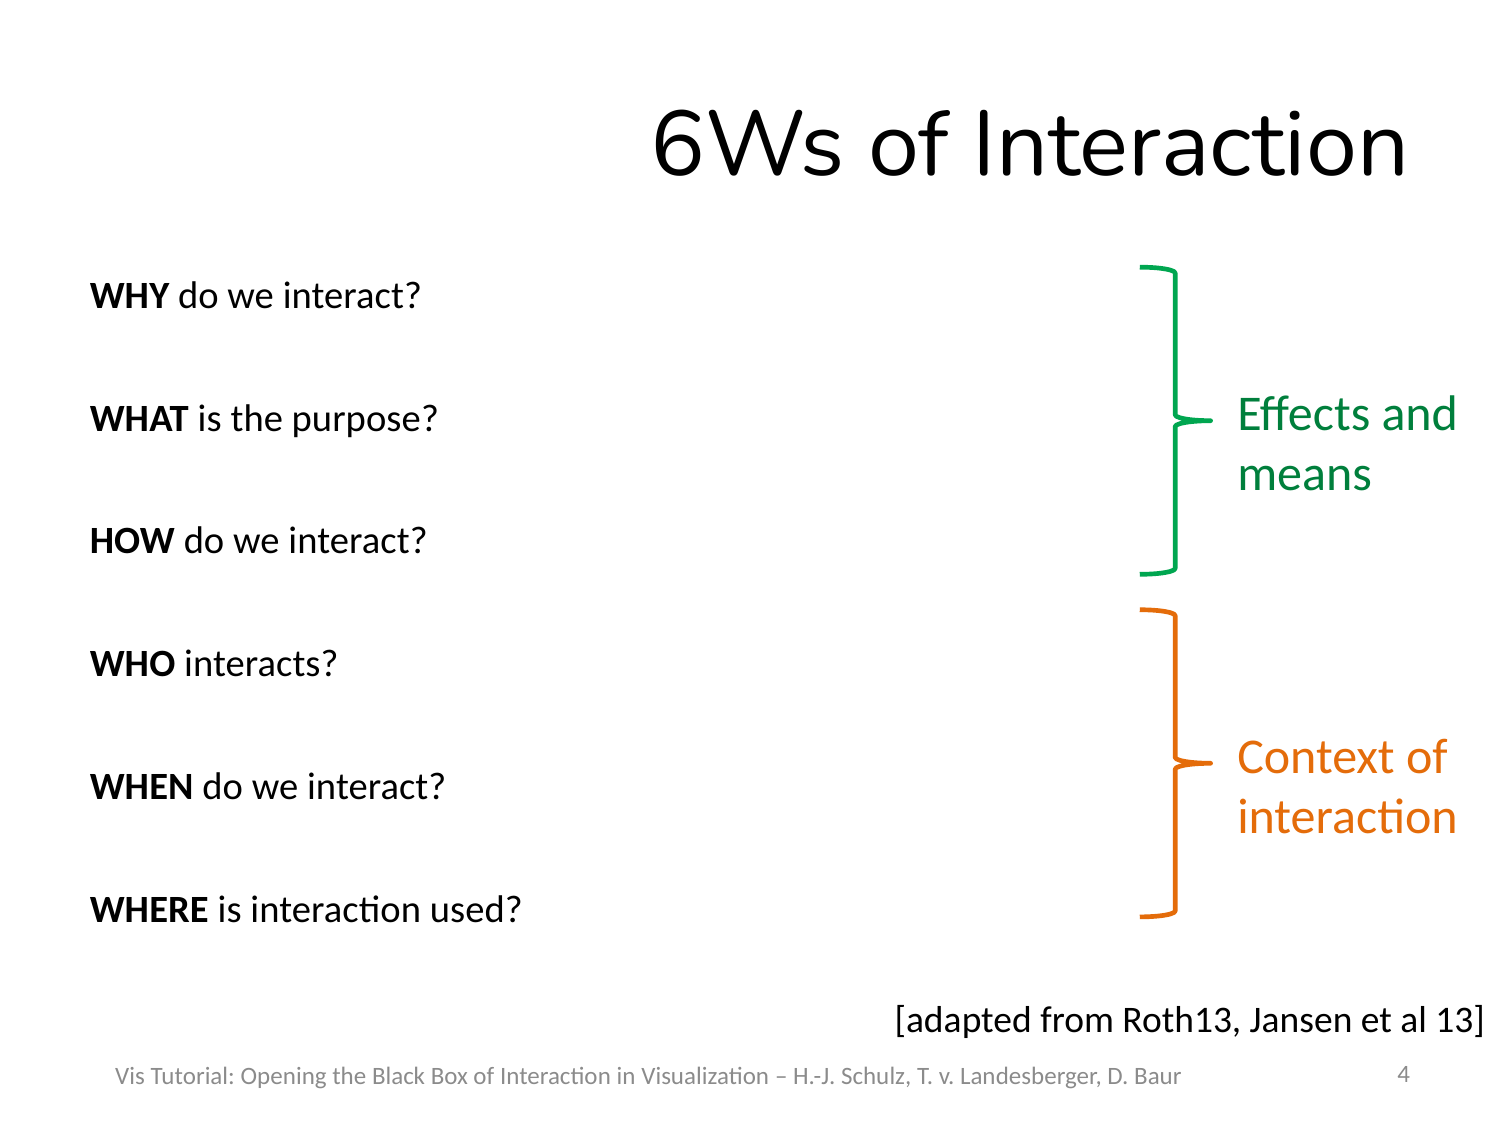

# 6Ws of Interaction
WHY do we interact?

WHAT is the purpose?

HOW do we interact?

WHO interacts?

WHEN do we interact?

WHERE is interaction used?

Effects and means

Context of interaction
[adapted from Roth13, Jansen et al 13]
4
Vis Tutorial: Opening the Black Box of Interaction in Visualization – H.-J. Schulz, T. v. Landesberger, D. Baur